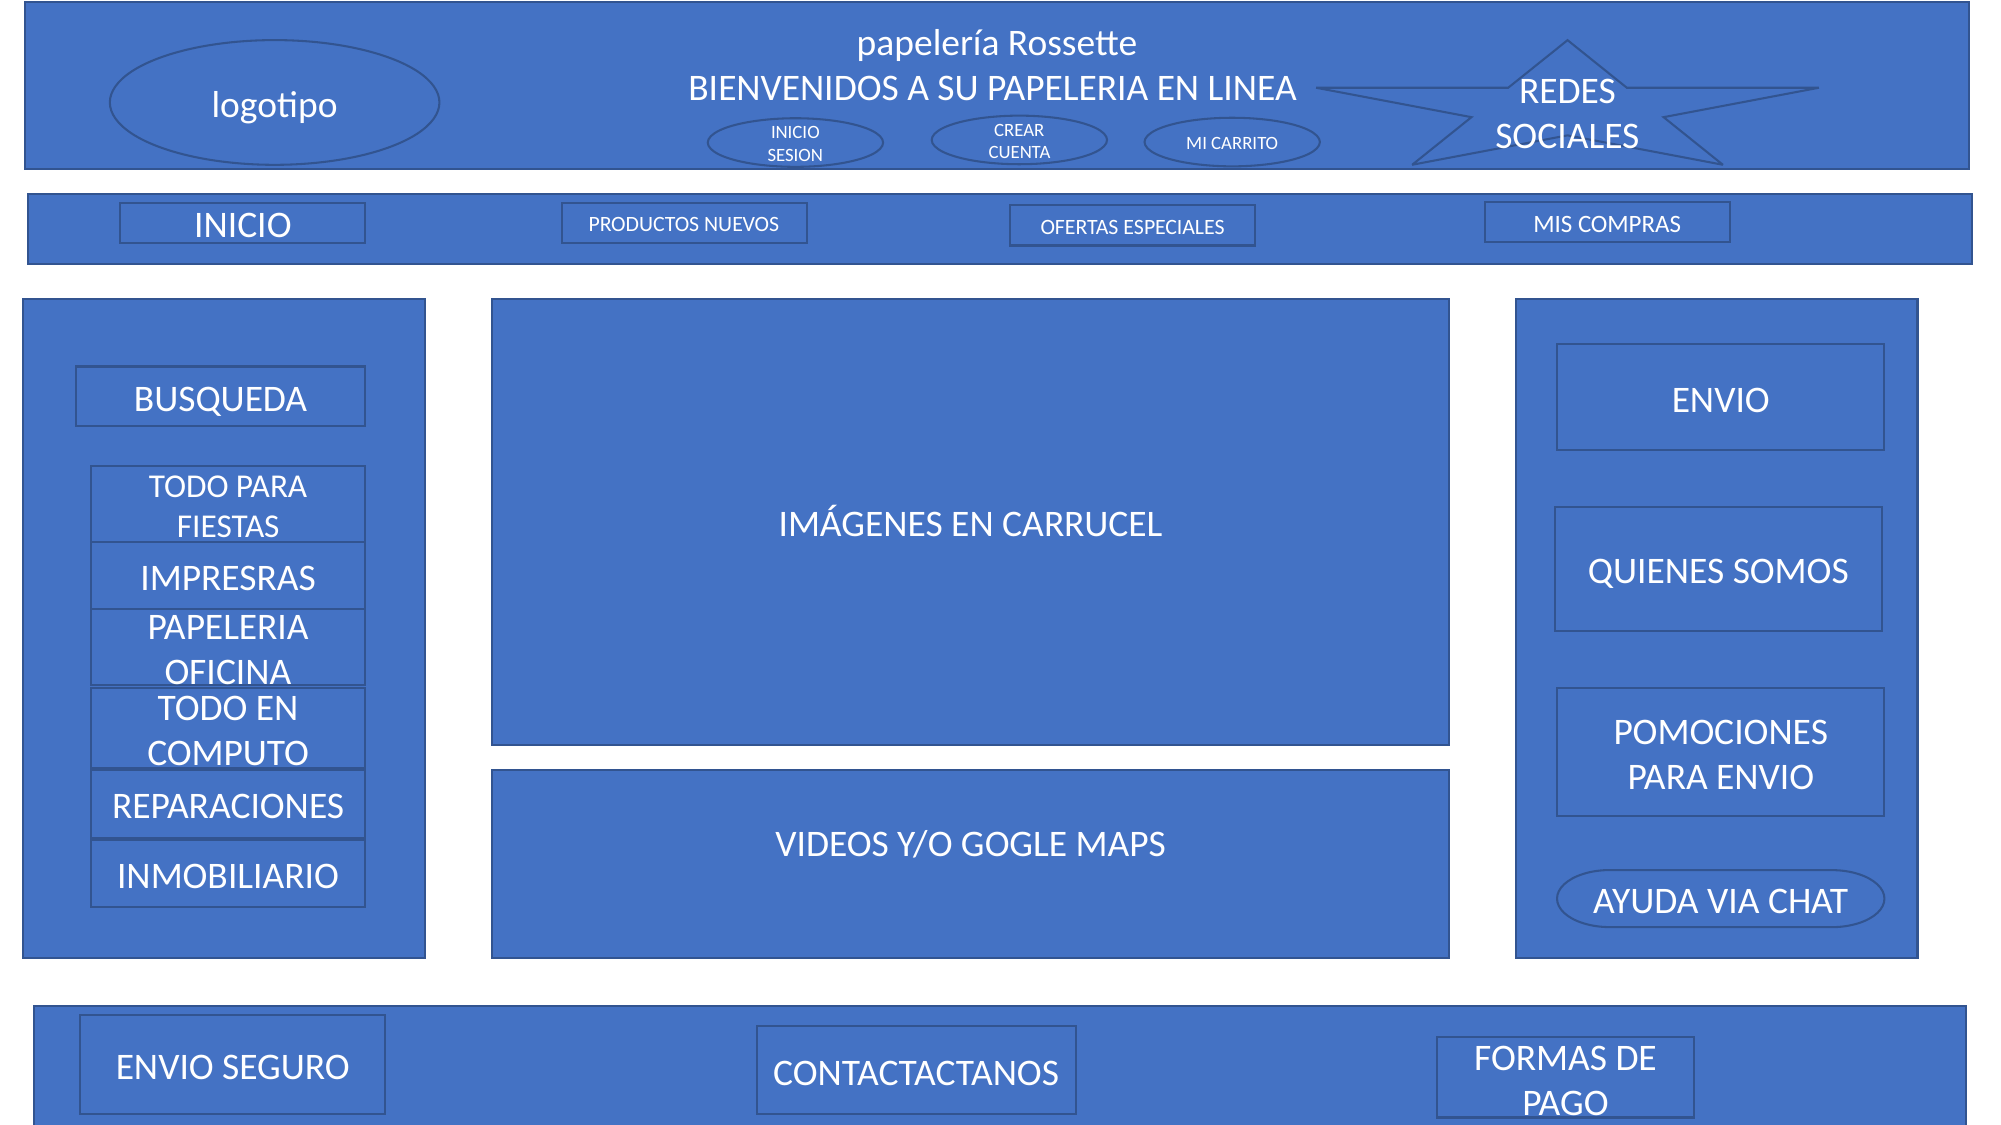

papelería Rossette
BIENVENIDOS A SU PAPELERIA EN LINEA

logotipo
REDES SOCIALES
CREAR CUENTA
MI CARRITO
INICIO SESION

MIS COMPRAS
PRODUCTOS NUEVOS
INICIO
OFERTAS ESPECIALES

IMÁGENES EN CARRUCEL

ENVIO
BUSQUEDA
TODO PARA FIESTAS
QUIENES SOMOS
IMPRESRAS
PAPELERIA OFICINA
TODO EN COMPUTO
POMOCIONES PARA ENVIO
REPARACIONES
VIDEOS Y/O GOGLE MAPS

INMOBILIARIO
AYUDA VIA CHAT

ENVIO SEGURO
CONTACTACTANOS
FORMAS DE PAGO